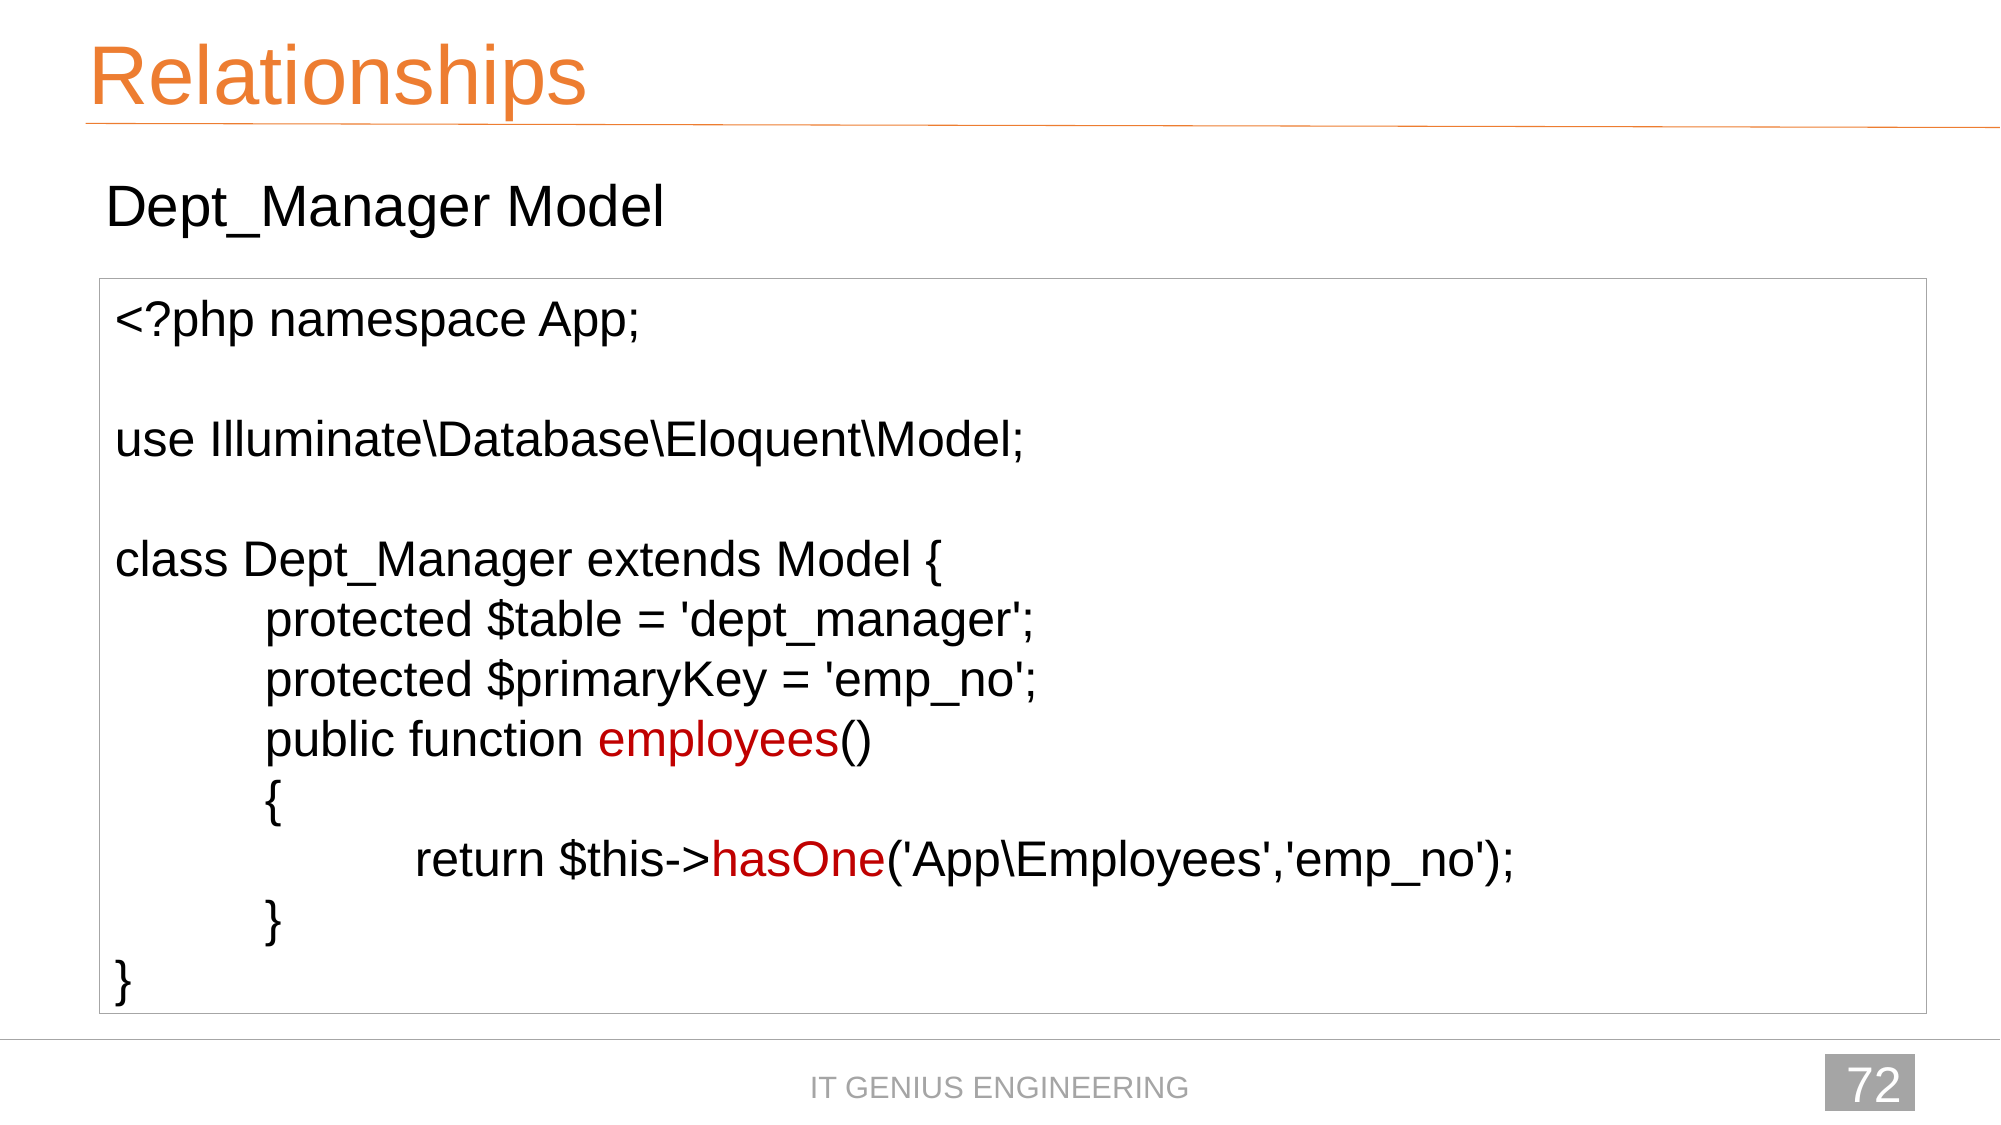

Relationships
Dept_Manager Model
<?php namespace App;

use Illuminate\Database\Eloquent\Model;

class Dept_Manager extends Model {
	protected $table = 'dept_manager';
	protected $primaryKey = 'emp_no';
	public function employees()
	{
		return $this->hasOne('App\Employees','emp_no');
	}
}
72
IT GENIUS ENGINEERING